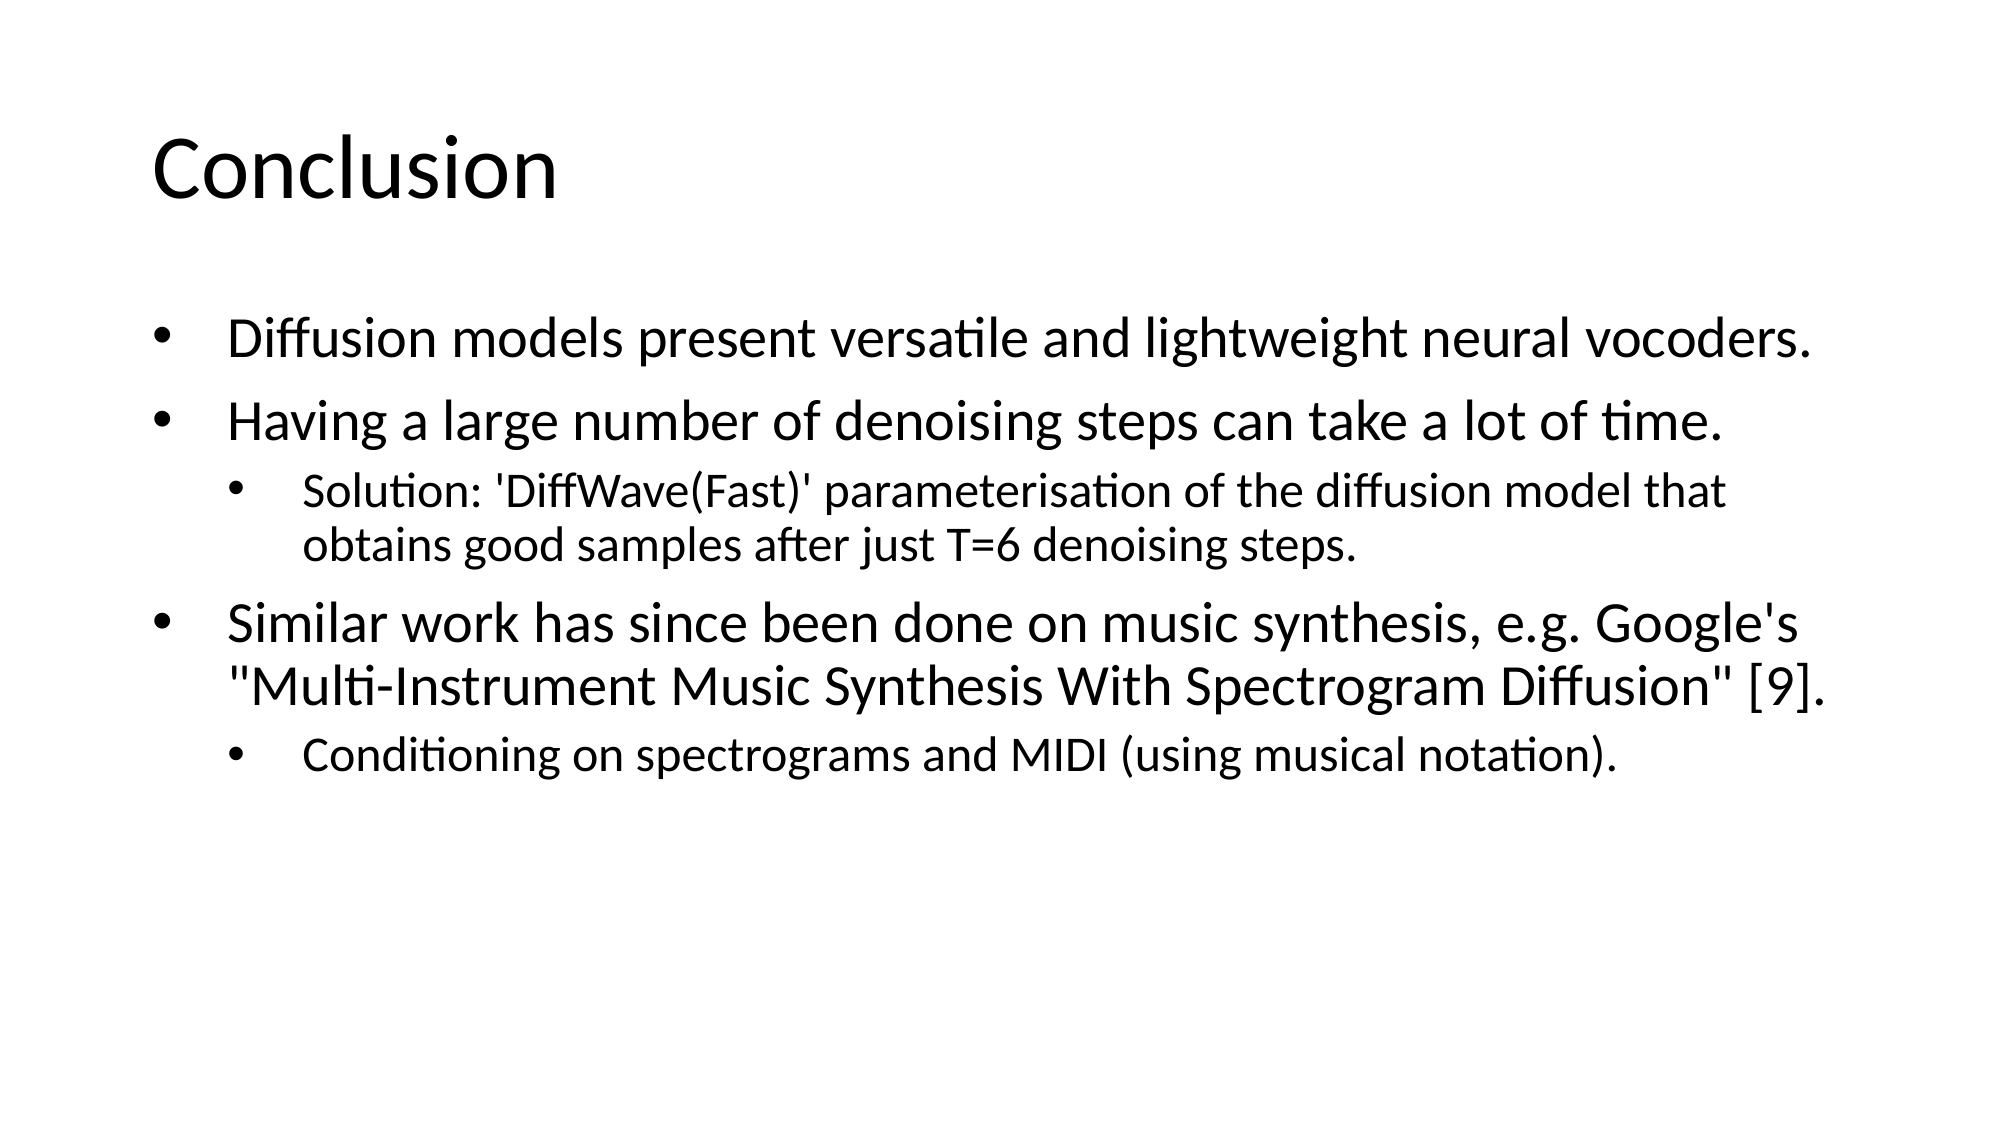

# Conclusion
Diffusion models present versatile and lightweight neural vocoders.
Having a large number of denoising steps can take a lot of time.
Solution: 'DiffWave(Fast)' parameterisation of the diffusion model that obtains good samples after just T=6 denoising steps.
Similar work has since been done on music synthesis, e.g. Google's "Multi-Instrument Music Synthesis With Spectrogram Diffusion" [9].
Conditioning on spectrograms and MIDI (using musical notation).